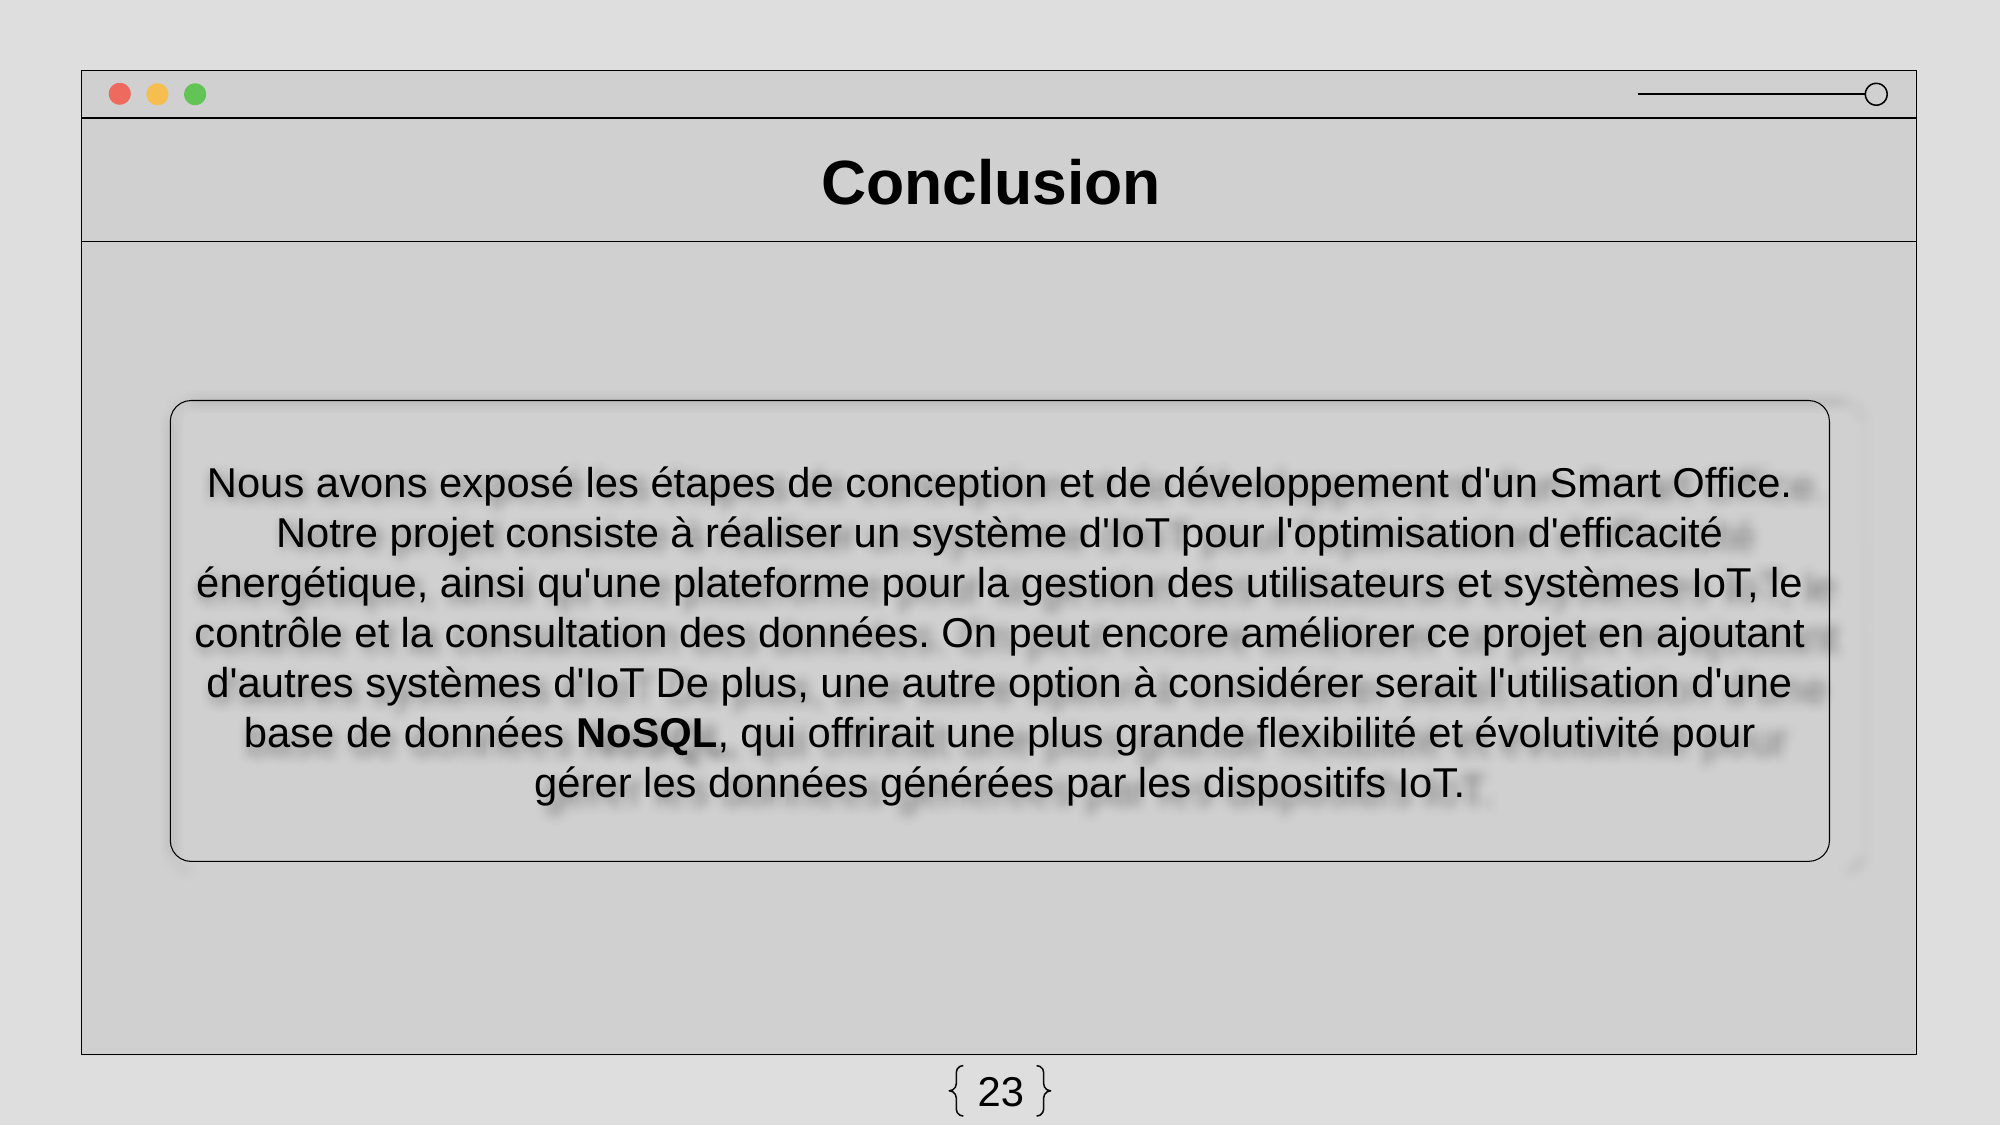

# Conclusion
Nous avons exposé les étapes de conception et de développement d'un Smart Office. Notre projet consiste à réaliser un système d'IoT pour l'optimisation d'efficacité énergétique, ainsi qu'une plateforme pour la gestion des utilisateurs et systèmes IoT, le contrôle et la consultation des données. On peut encore améliorer ce projet en ajoutant d'autres systèmes d'IoT De plus, une autre option à considérer serait l'utilisation d'une base de données NoSQL, qui offrirait une plus grande flexibilité et évolutivité pour gérer les données générées par les dispositifs IoT.
23